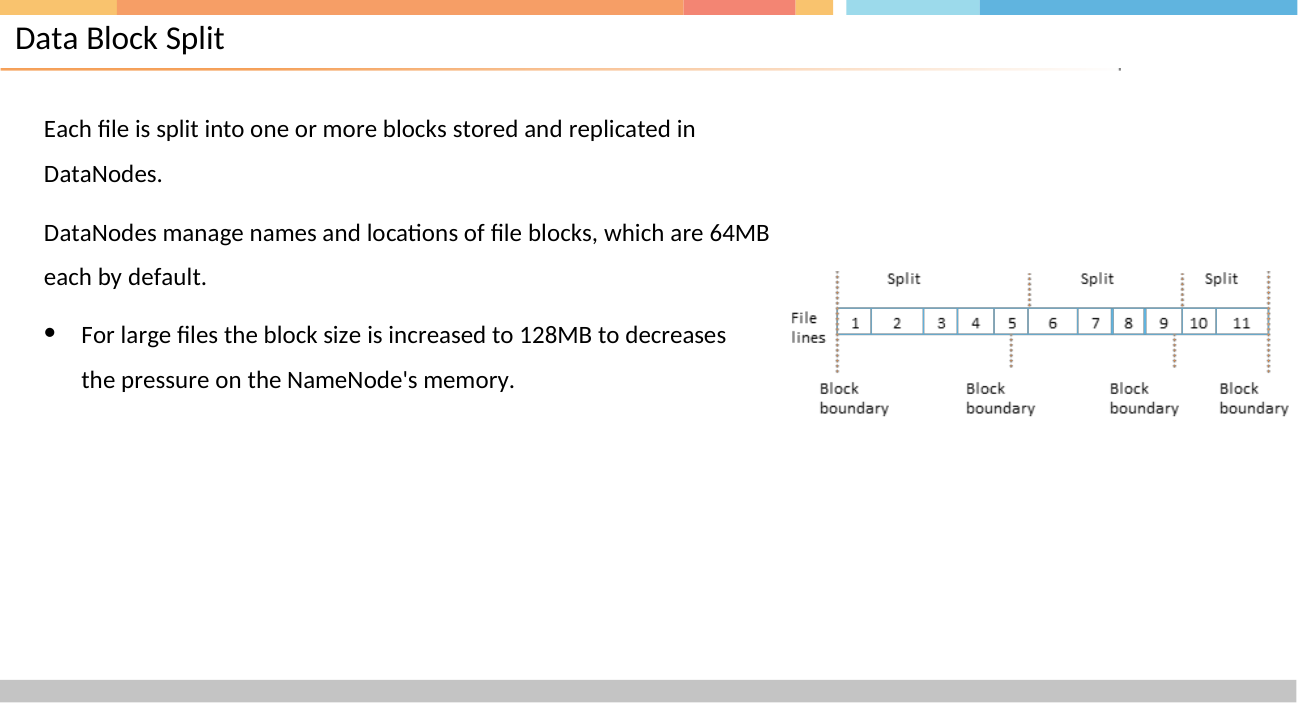

# Data Block Split

Each file is split into one or more blocks stored and replicated in
DataNodes.

DataNodes manage names and locations of file blocks, which are 64MB
each by default.
For large files the block size is increased to 128MB to decreases the pressure on the NameNode's memory.